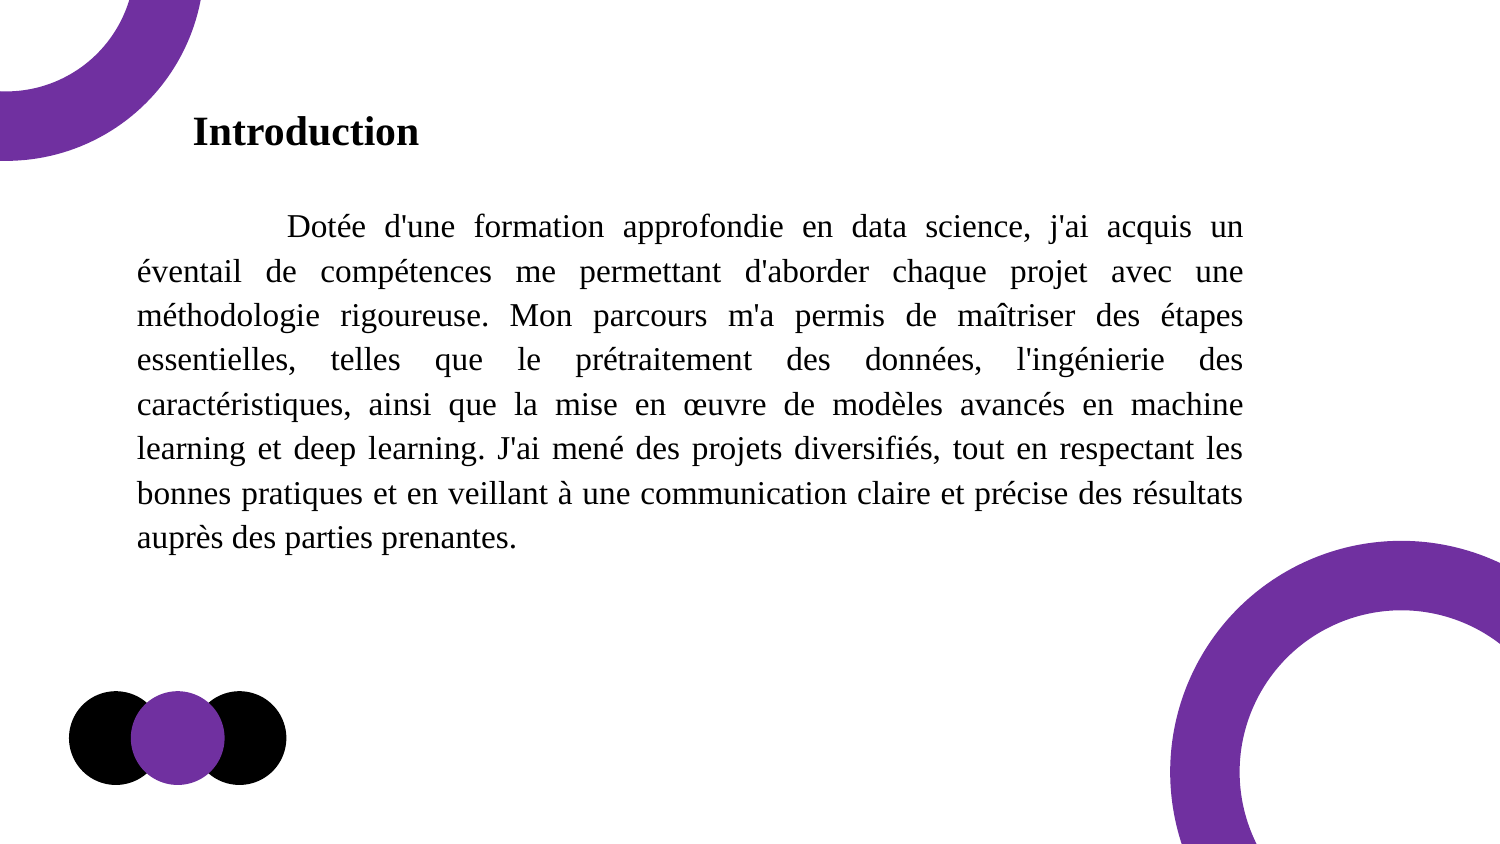

# Introduction
	Dotée d'une formation approfondie en data science, j'ai acquis un éventail de compétences me permettant d'aborder chaque projet avec une méthodologie rigoureuse. Mon parcours m'a permis de maîtriser des étapes essentielles, telles que le prétraitement des données, l'ingénierie des caractéristiques, ainsi que la mise en œuvre de modèles avancés en machine learning et deep learning. J'ai mené des projets diversifiés, tout en respectant les bonnes pratiques et en veillant à une communication claire et précise des résultats auprès des parties prenantes.